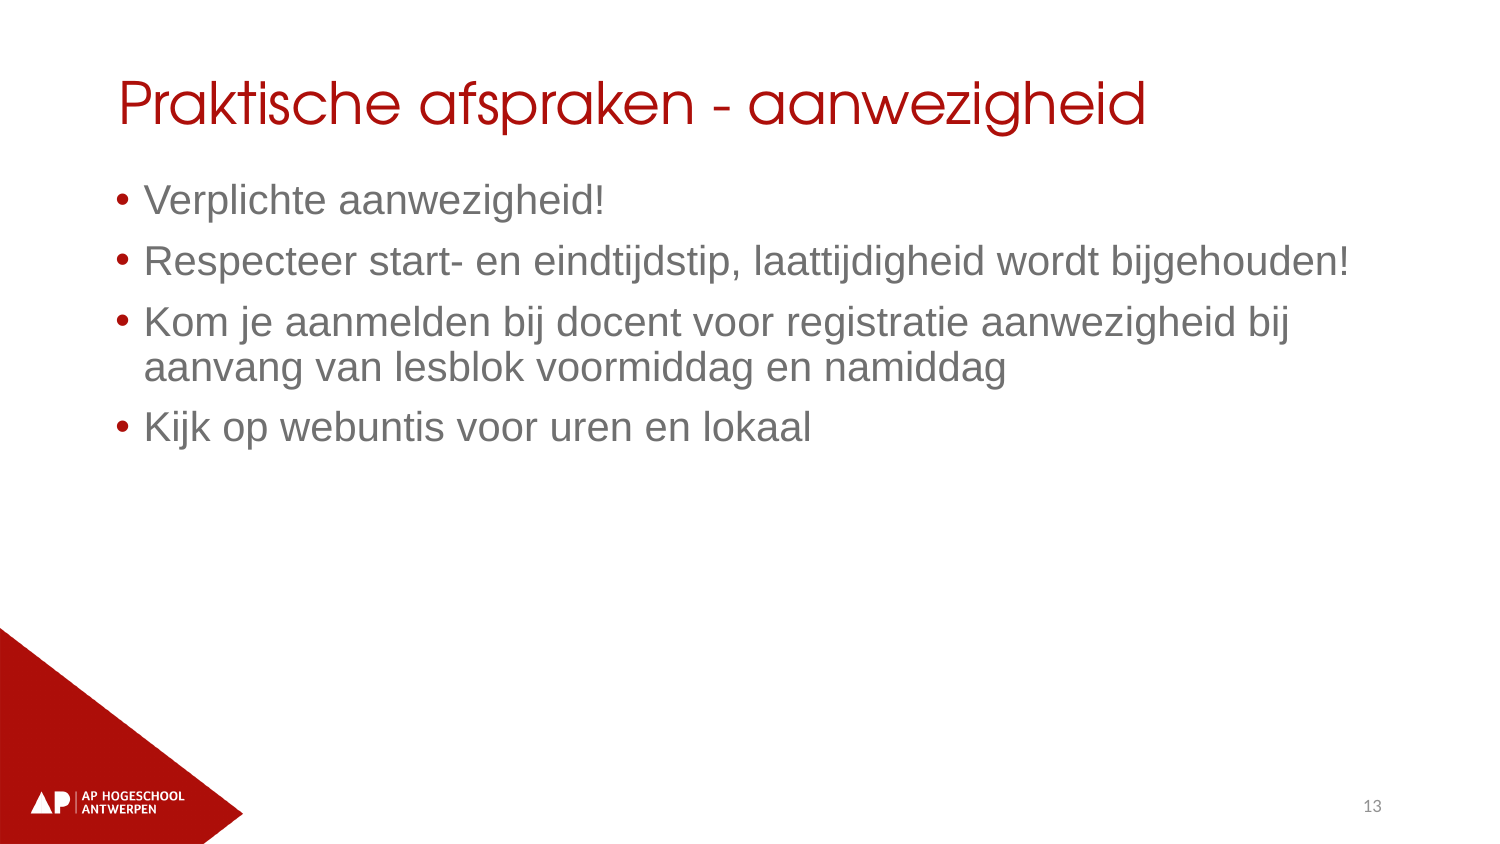

# Praktische afspraken - aanwezigheid
Verplichte aanwezigheid!
Respecteer start- en eindtijdstip, laattijdigheid wordt bijgehouden!
Kom je aanmelden bij docent voor registratie aanwezigheid bij aanvang van lesblok voormiddag en namiddag
Kijk op webuntis voor uren en lokaal

13